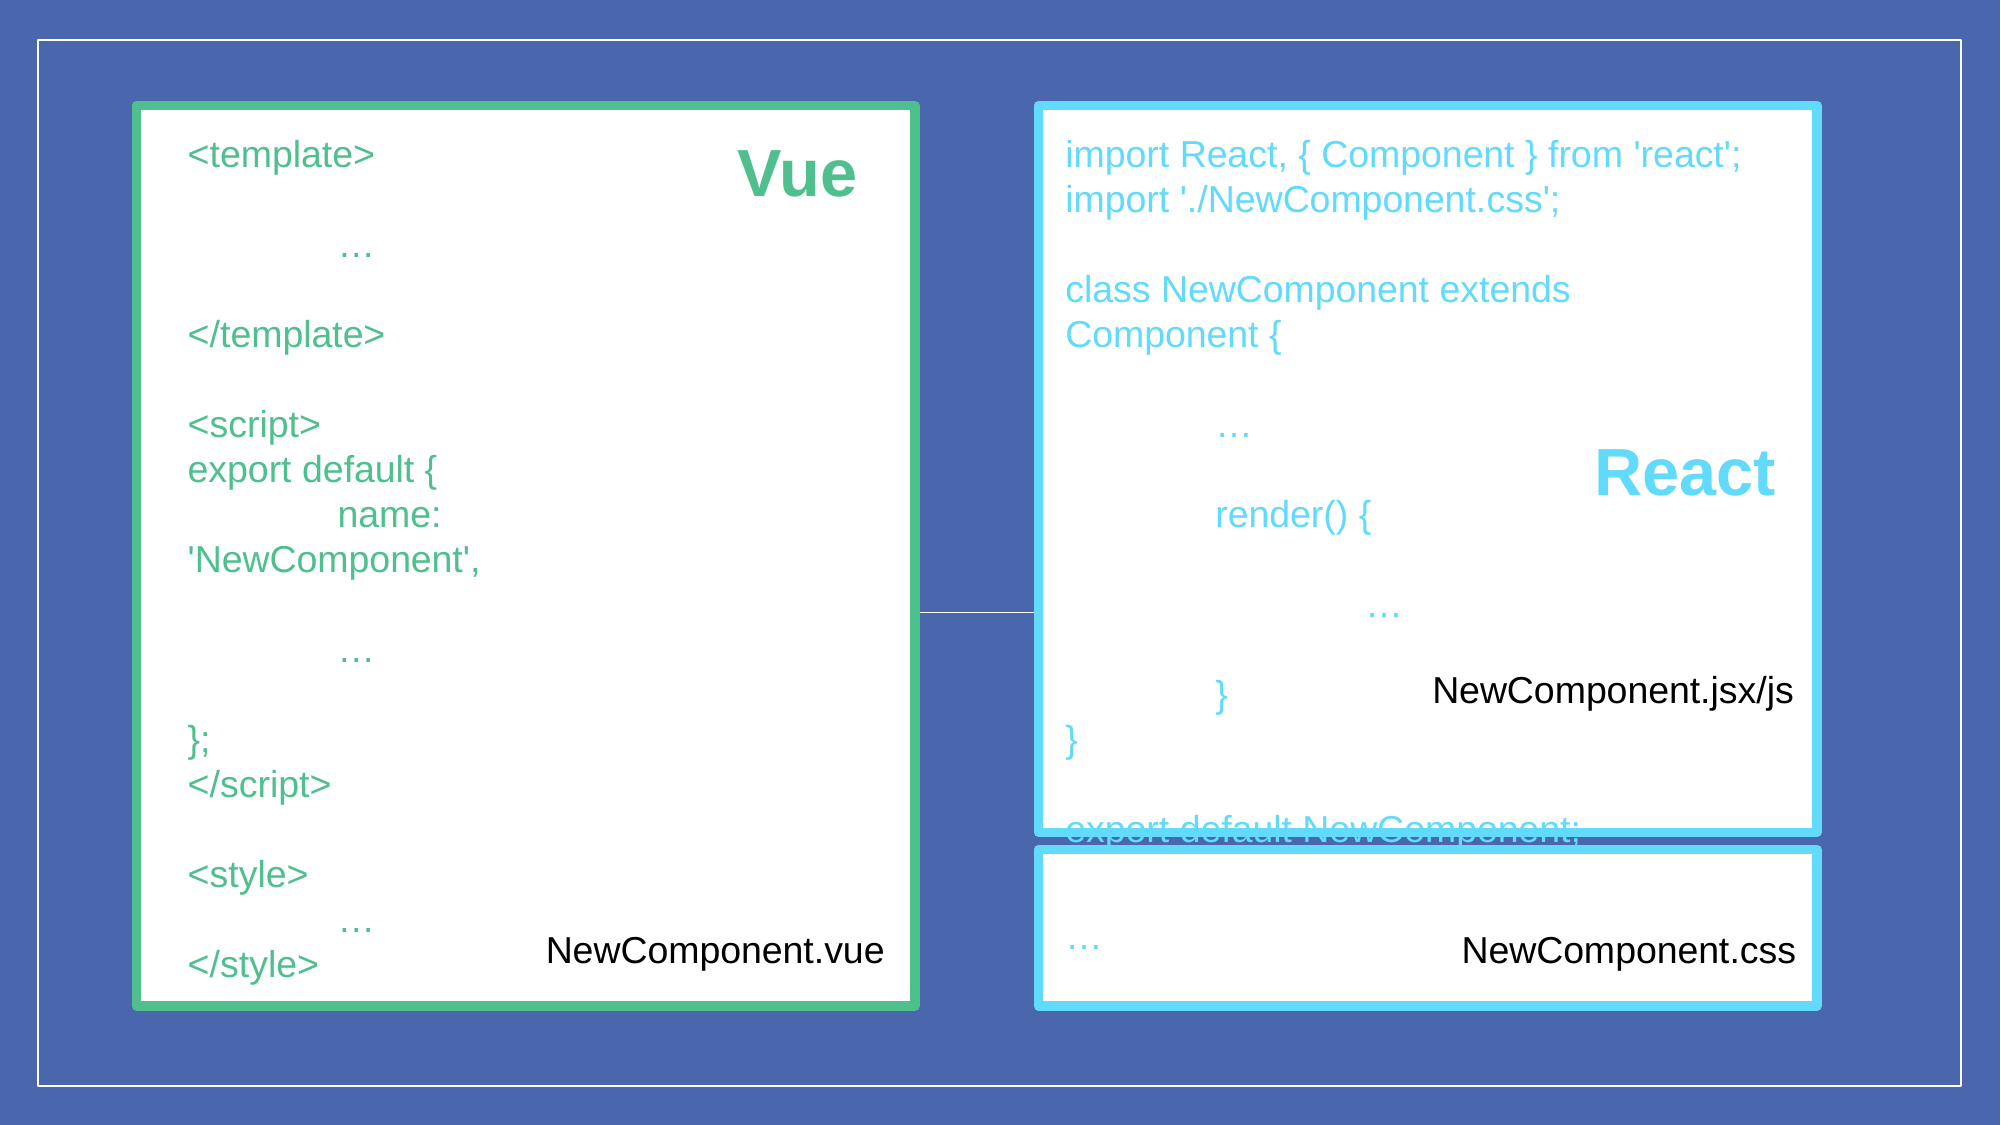

<template>
	…
</template>
<script>
export default {
	name: 'NewComponent',

	…

};
</script>
<style>
	…
</style>
Vue
import React, { Component } from 'react';
import './NewComponent.css';
class NewComponent extends Component {

	…

	render() {

		…

	}
}

export default NewComponent;
React
NewComponent.jsx/js

…
NewComponent.vue
NewComponent.css